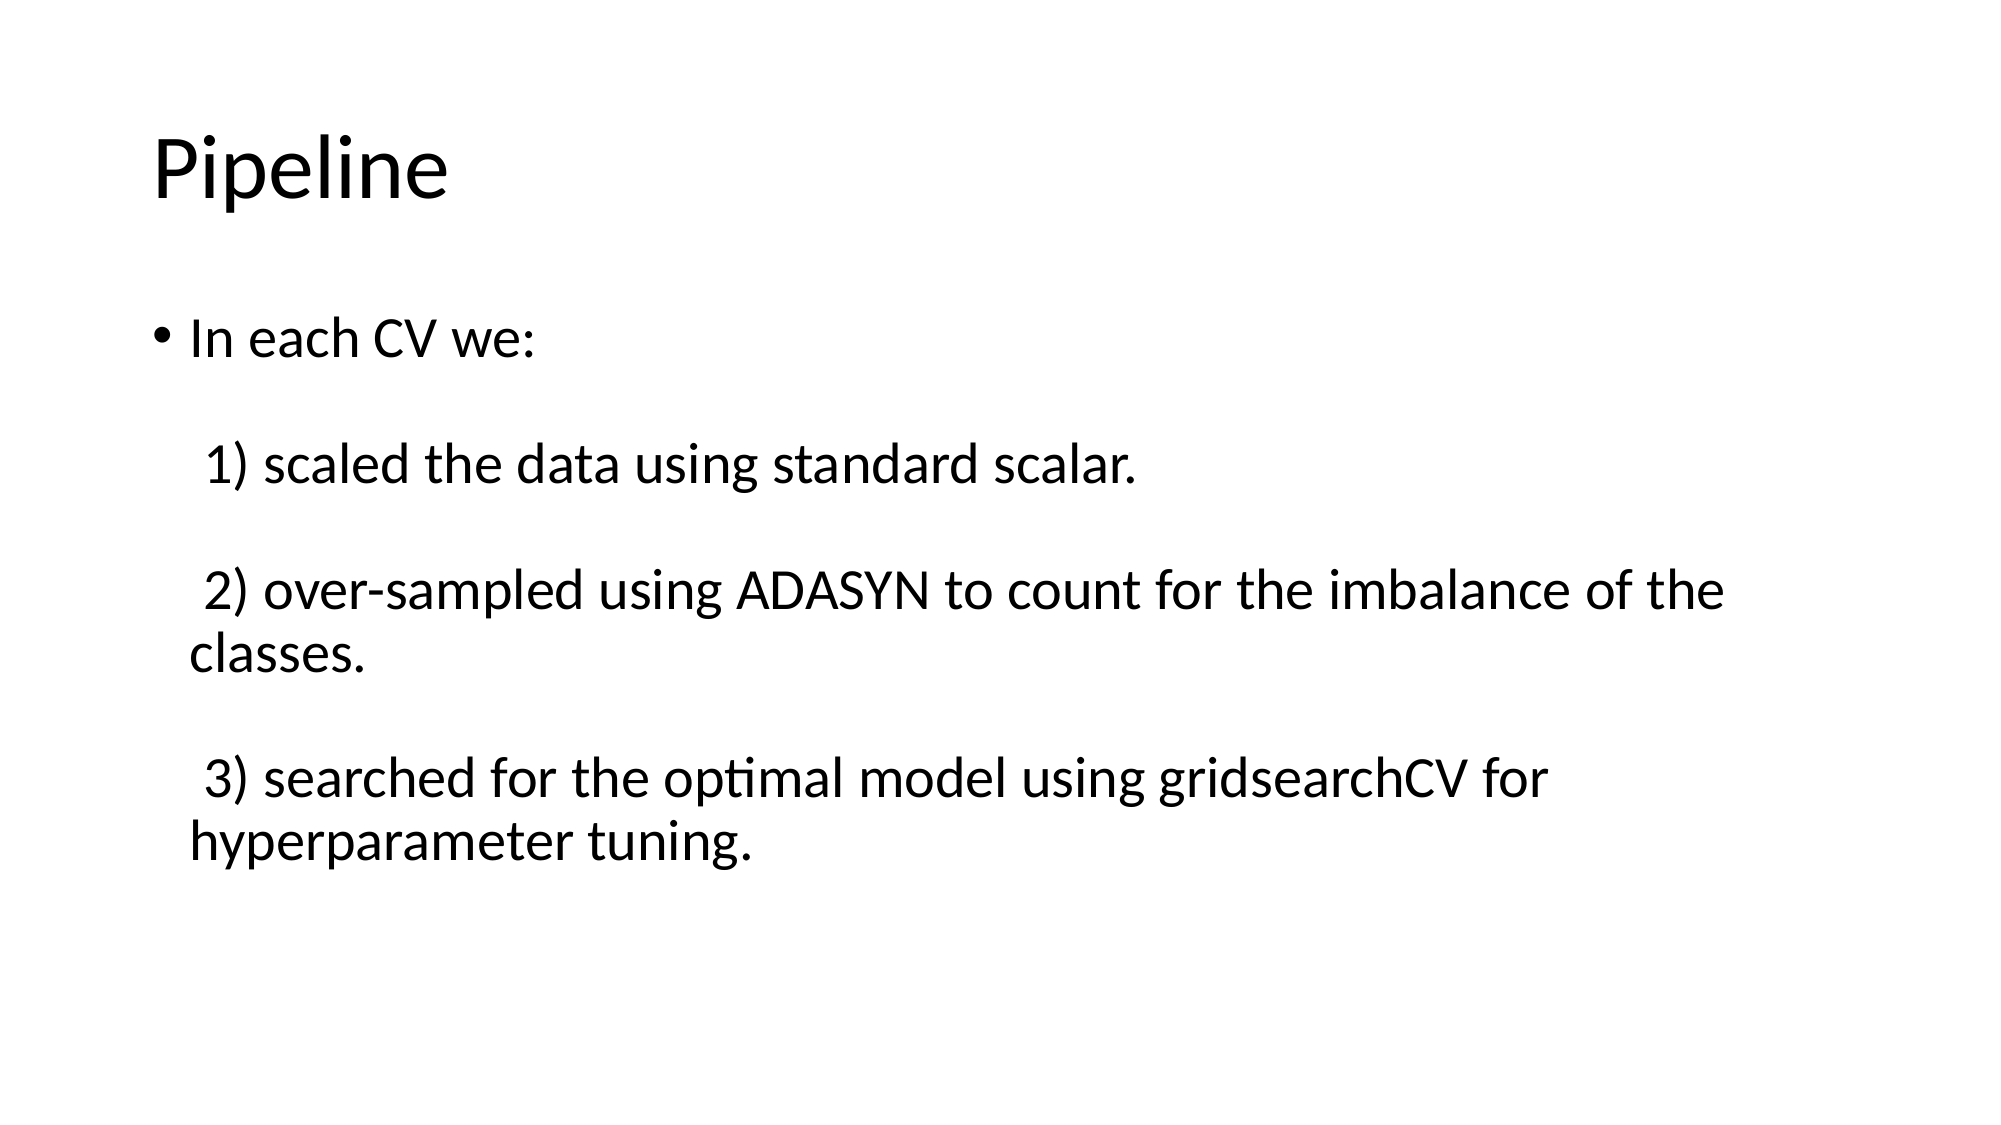

# Pipeline
In each CV we:
 1) scaled the data using standard scalar.
 2) over-sampled using ADASYN to count for the imbalance of the   classes.
 3) searched for the optimal model using gridsearchCV for hyperparameter tuning.